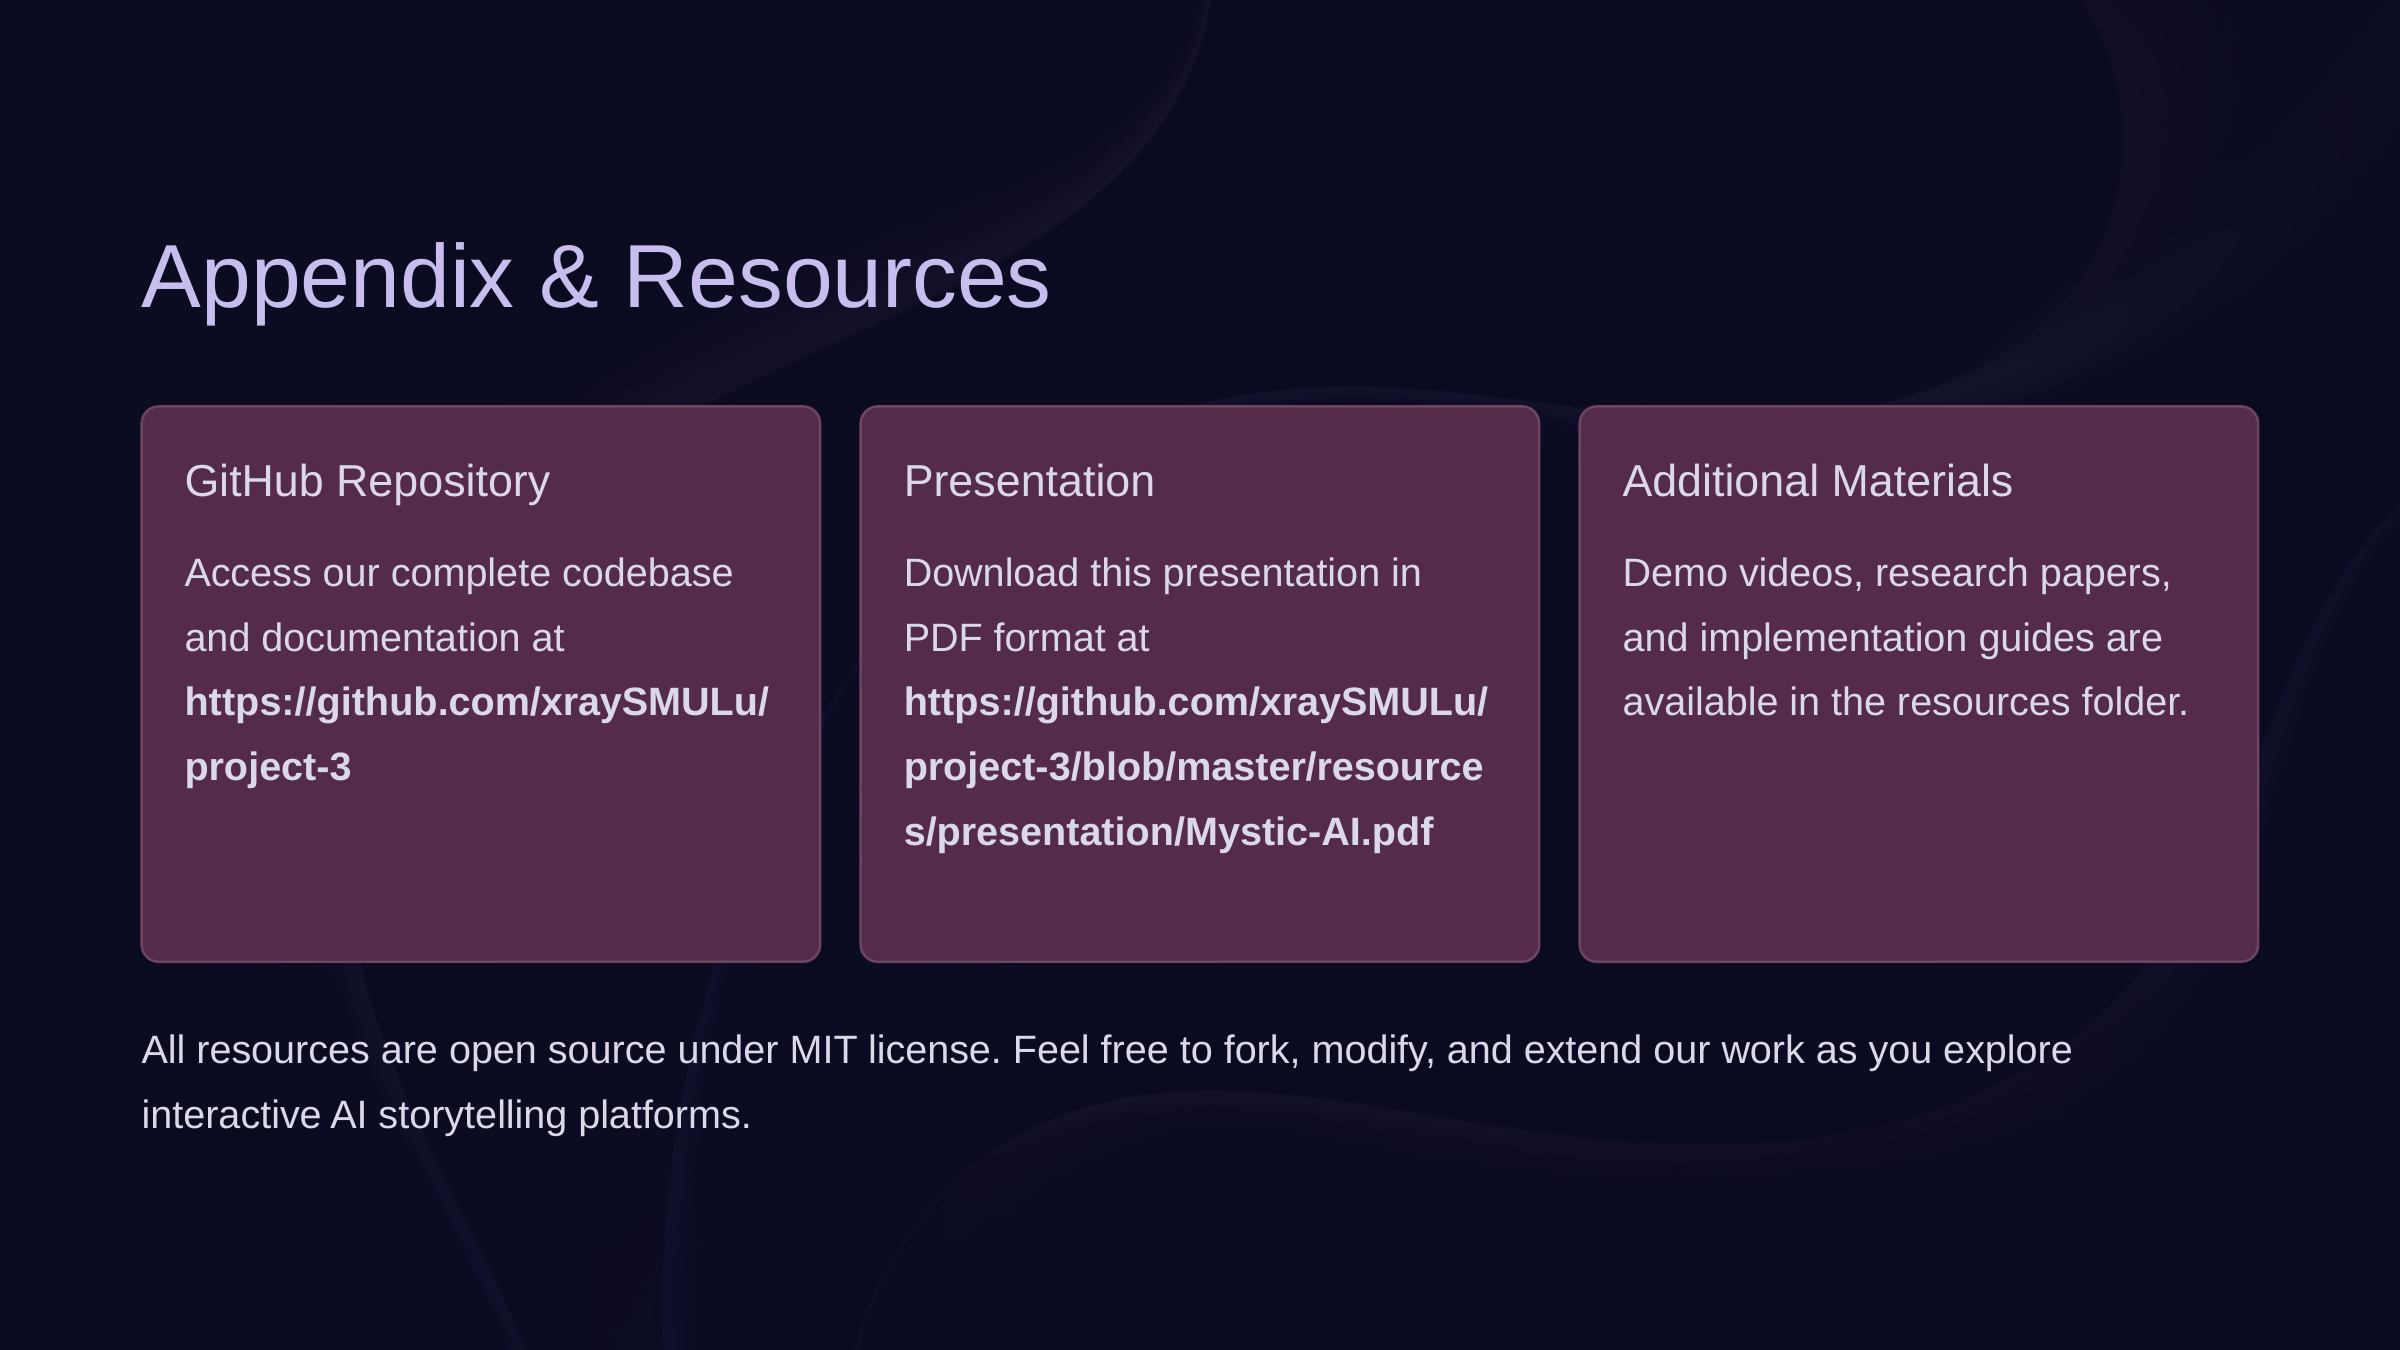

Appendix & Resources

GitHub Repository
Presentation
Additional Materials
Access our complete codebase and documentation at https://github.com/xraySMULu/project-3
Download this presentation in PDF format at https://github.com/xraySMULu/project-3/blob/master/resources/presentation/Mystic-AI.pdf
Demo videos, research papers, and implementation guides are available in the resources folder.
All resources are open source under MIT license. Feel free to fork, modify, and extend our work as you explore interactive AI storytelling platforms.